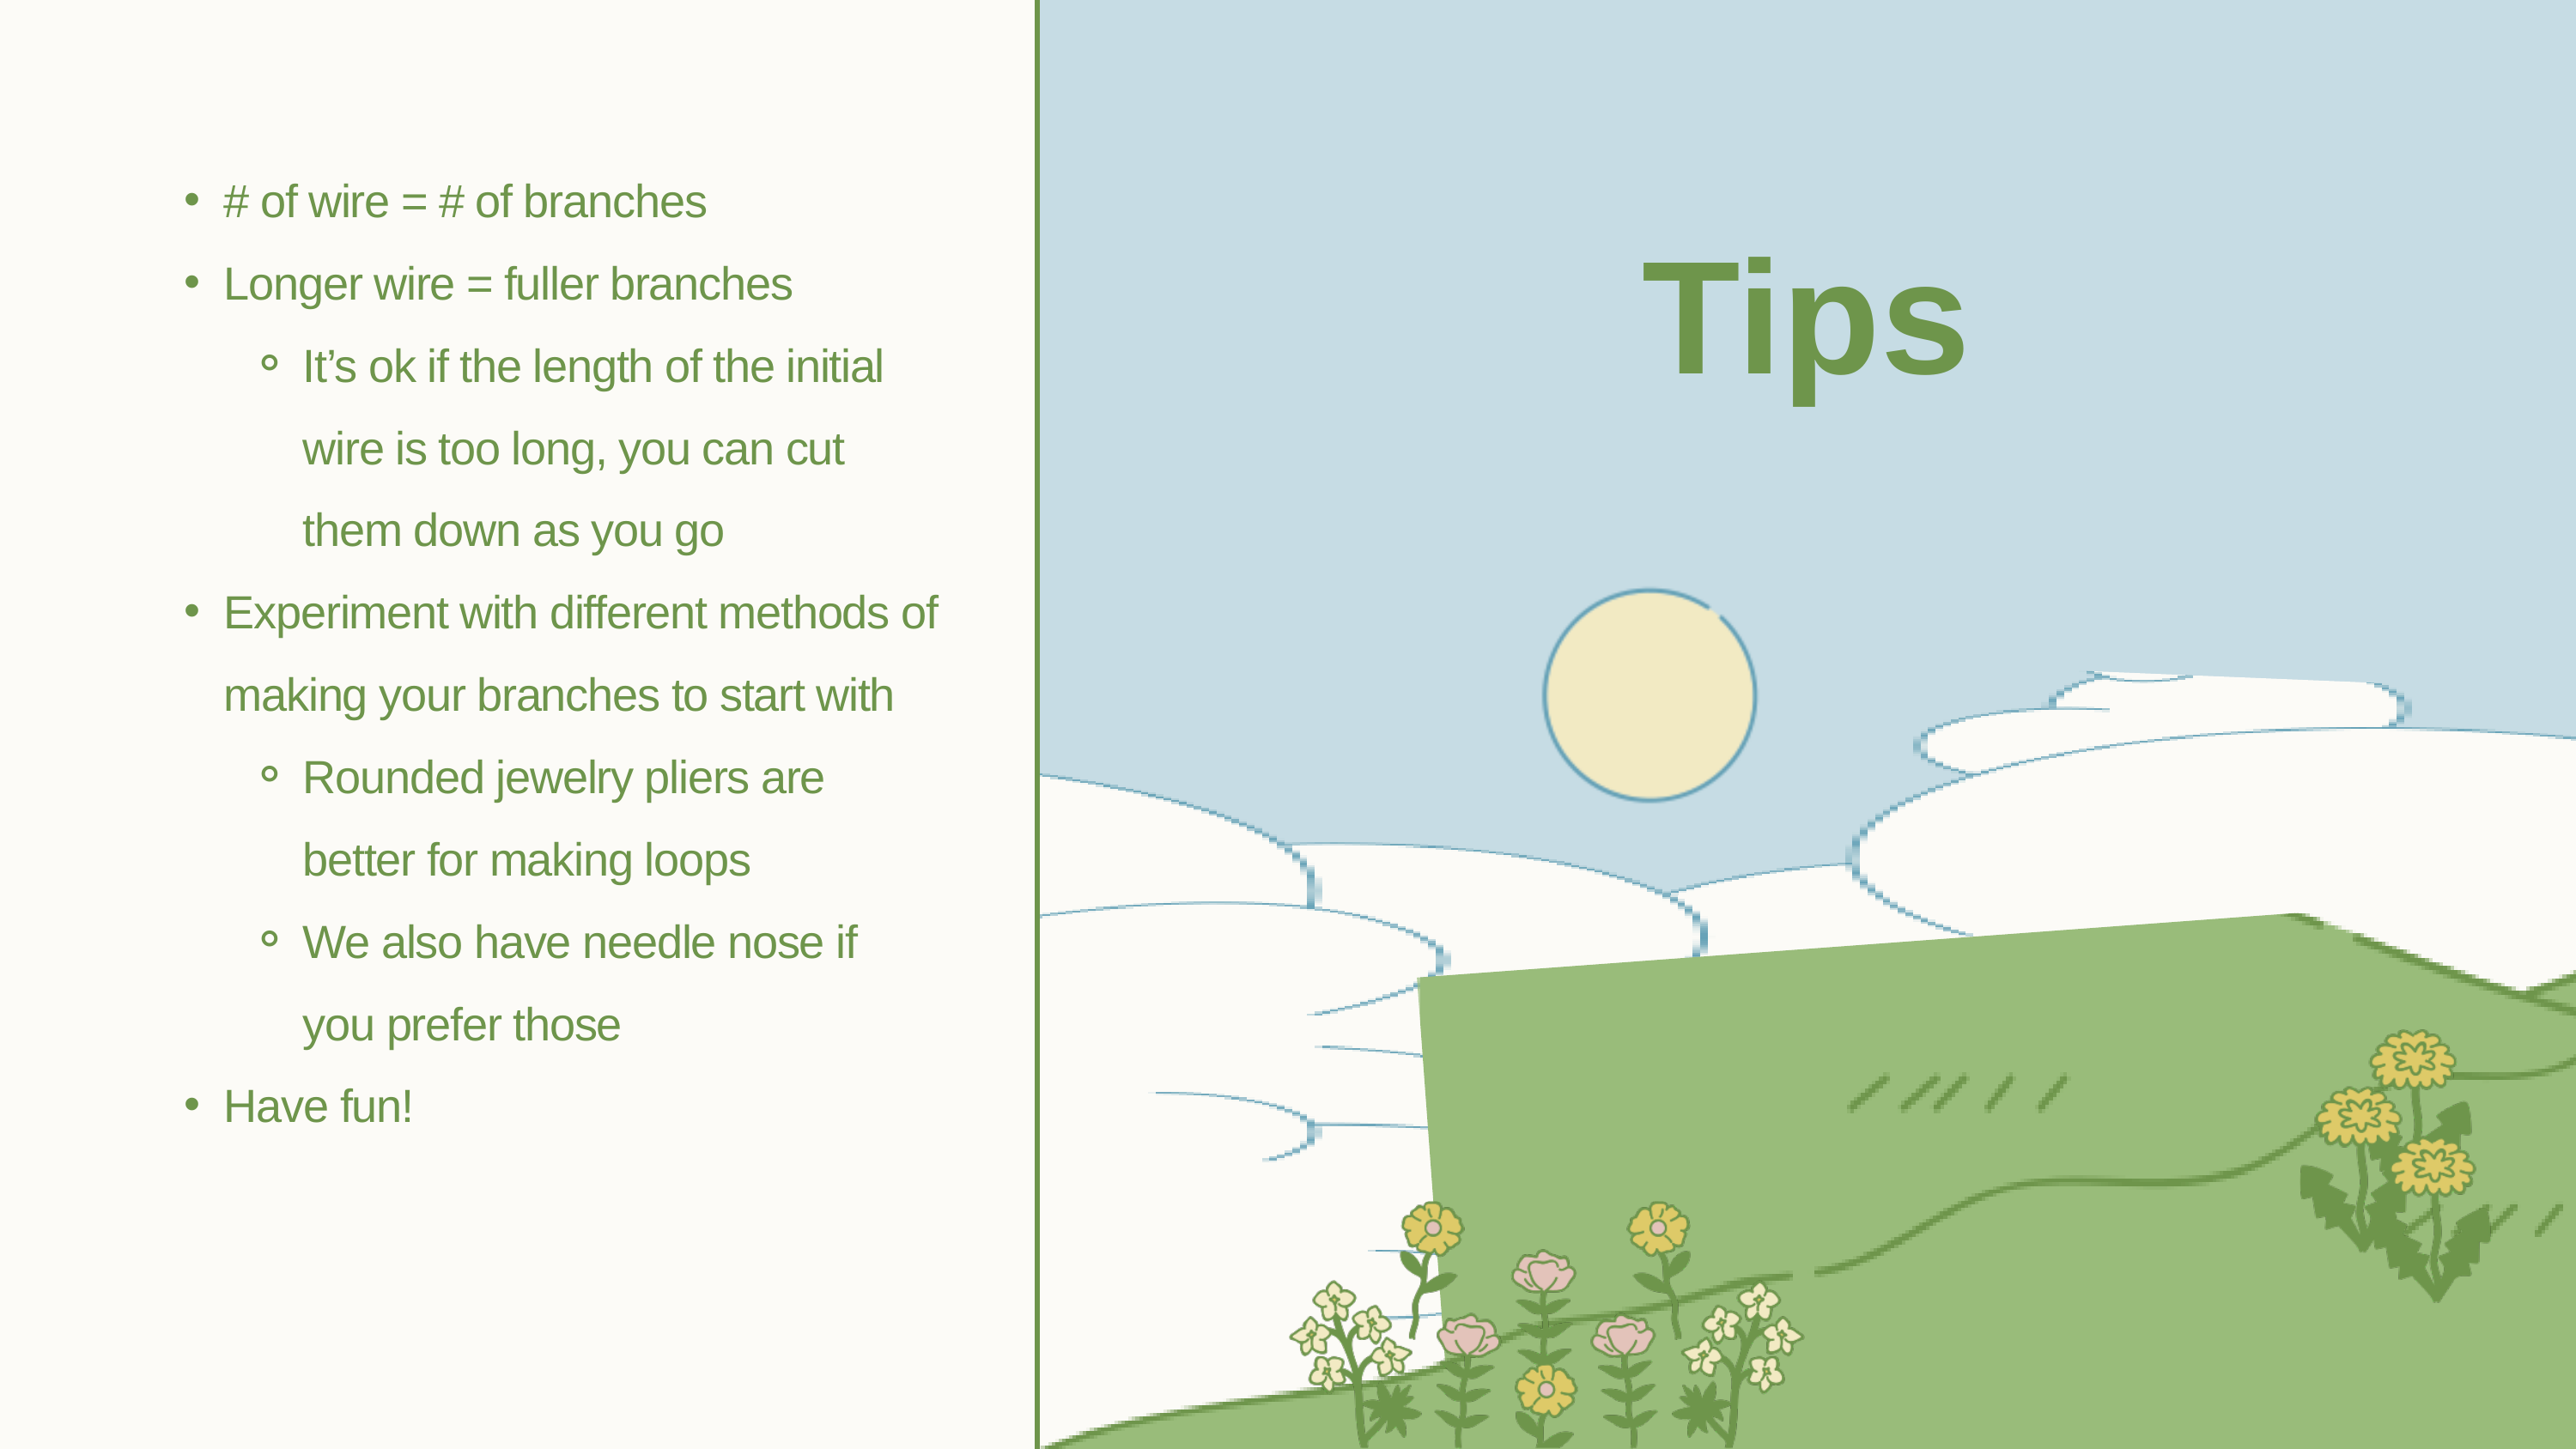

# of wire = # of branches
Longer wire = fuller branches
It’s ok if the length of the initial wire is too long, you can cut them down as you go
Experiment with different methods of making your branches to start with
Rounded jewelry pliers are better for making loops
We also have needle nose if you prefer those
Have fun!
Tips